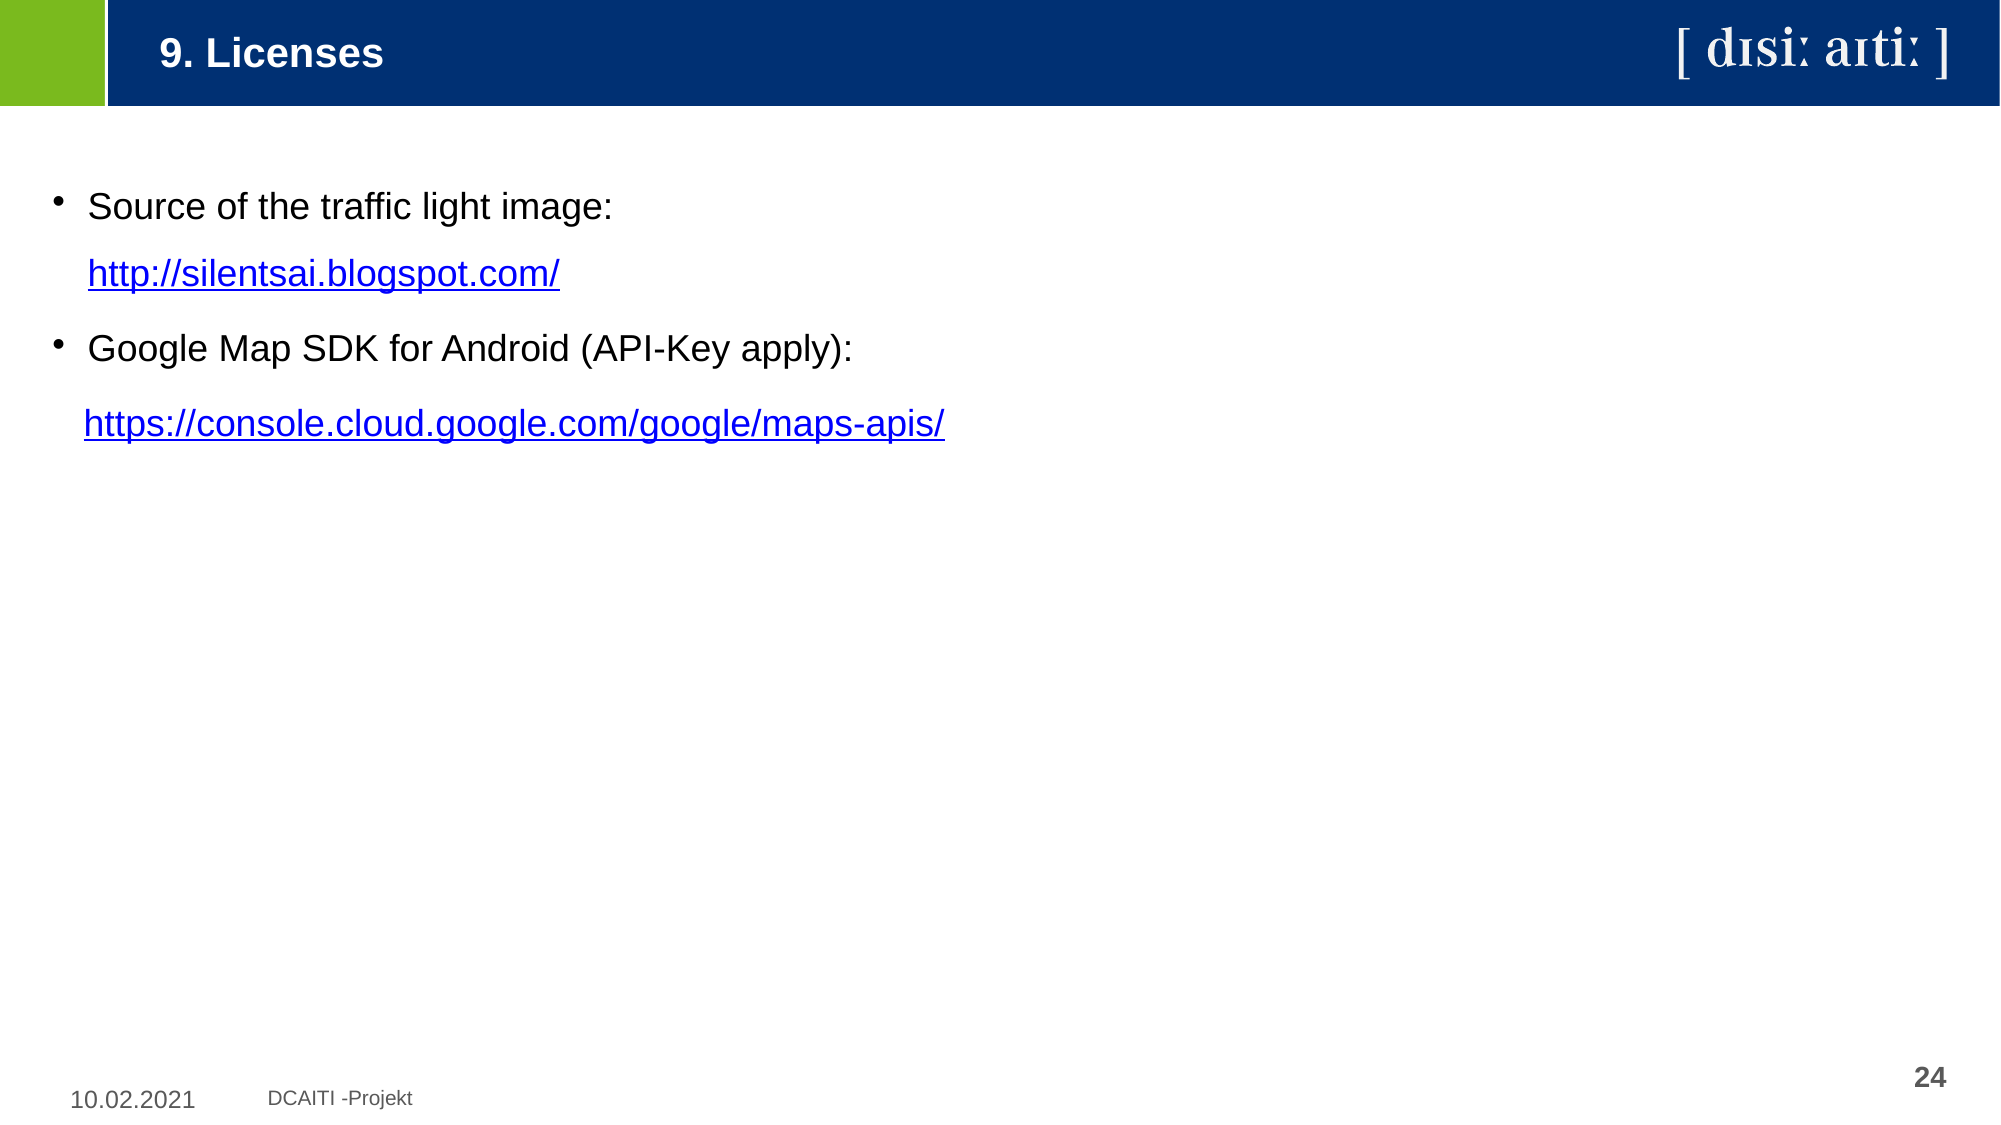

9. Licenses
Source of the traffic light image:
http://silentsai.blogspot.com/
Google Map SDK for Android (API-Key apply):
   https://console.cloud.google.com/google/maps-apis/

24
10.02.2021
DCAITI -Projekt